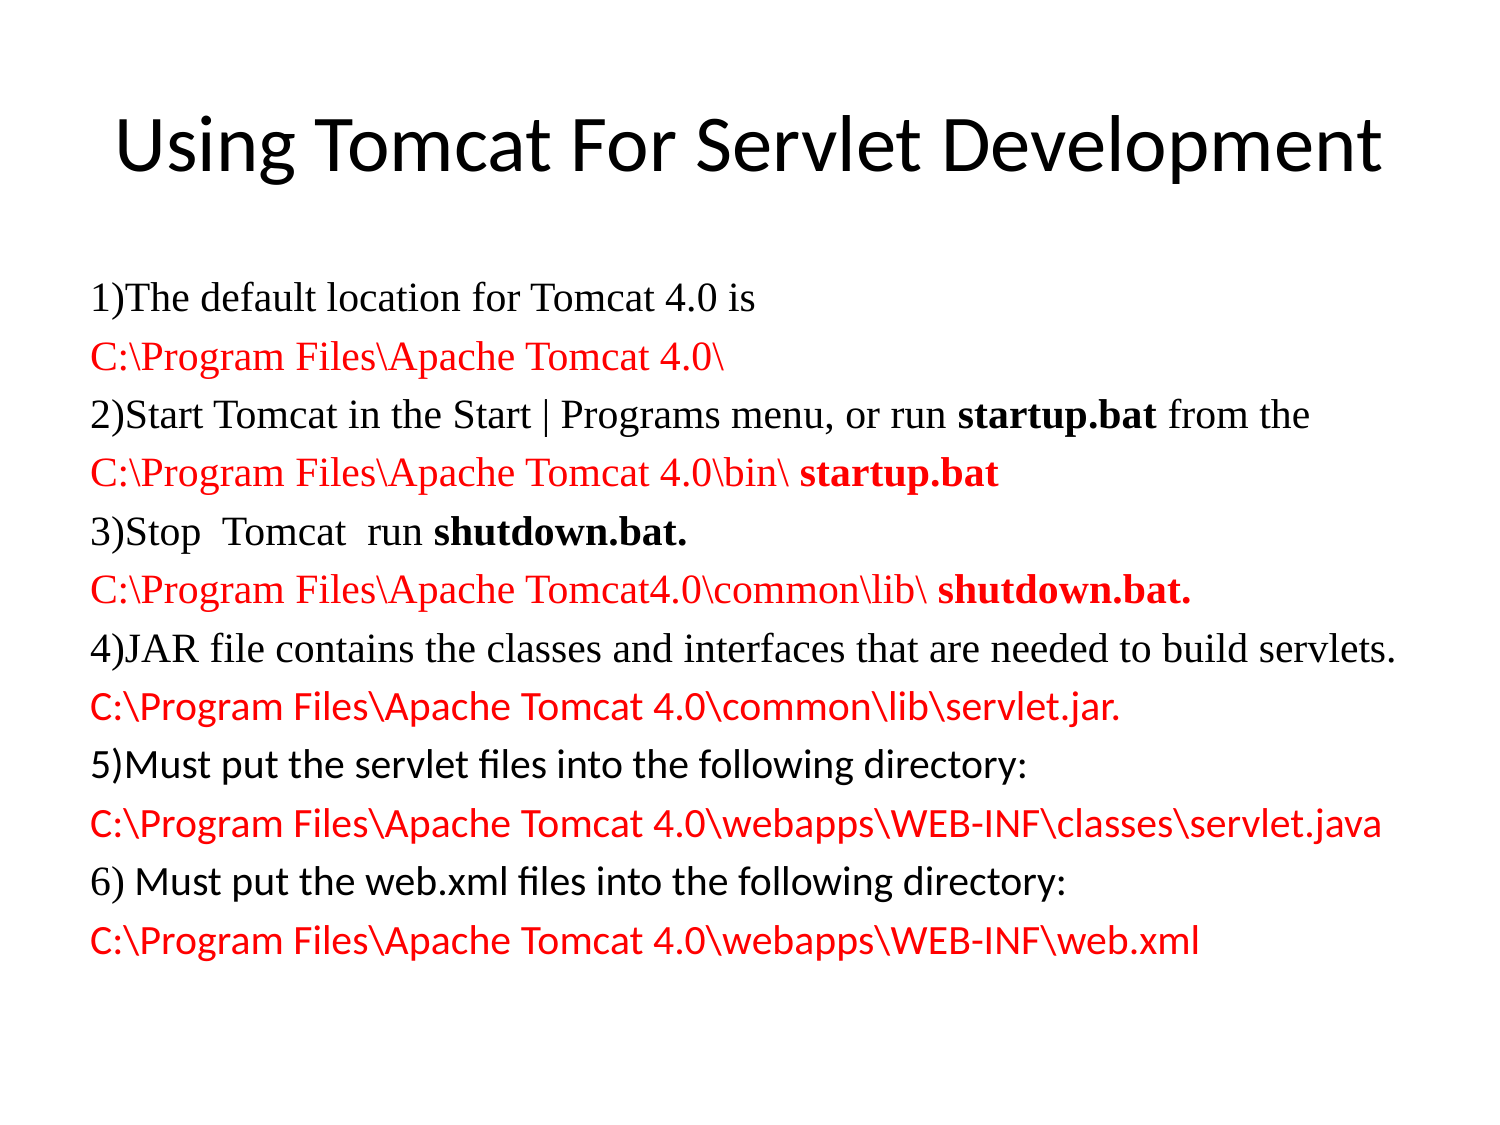

# Using Tomcat For Servlet Development
1)The default location for Tomcat 4.0 is
C:\Program Files\Apache Tomcat 4.0\
2)Start Tomcat in the Start | Programs menu, or run startup.bat from the
C:\Program Files\Apache Tomcat 4.0\bin\ startup.bat
3)Stop  Tomcat  run shutdown.bat.
C:\Program Files\Apache Tomcat4.0\common\lib\ shutdown.bat.
4)JAR file contains the classes and interfaces that are needed to build servlets.
C:\Program Files\Apache Tomcat 4.0\common\lib\servlet.jar.
5)Must put the servlet files into the following directory:
C:\Program Files\Apache Tomcat 4.0\webapps\WEB-INF\classes\servlet.java
6) Must put the web.xml files into the following directory:
C:\Program Files\Apache Tomcat 4.0\webapps\WEB-INF\web.xml